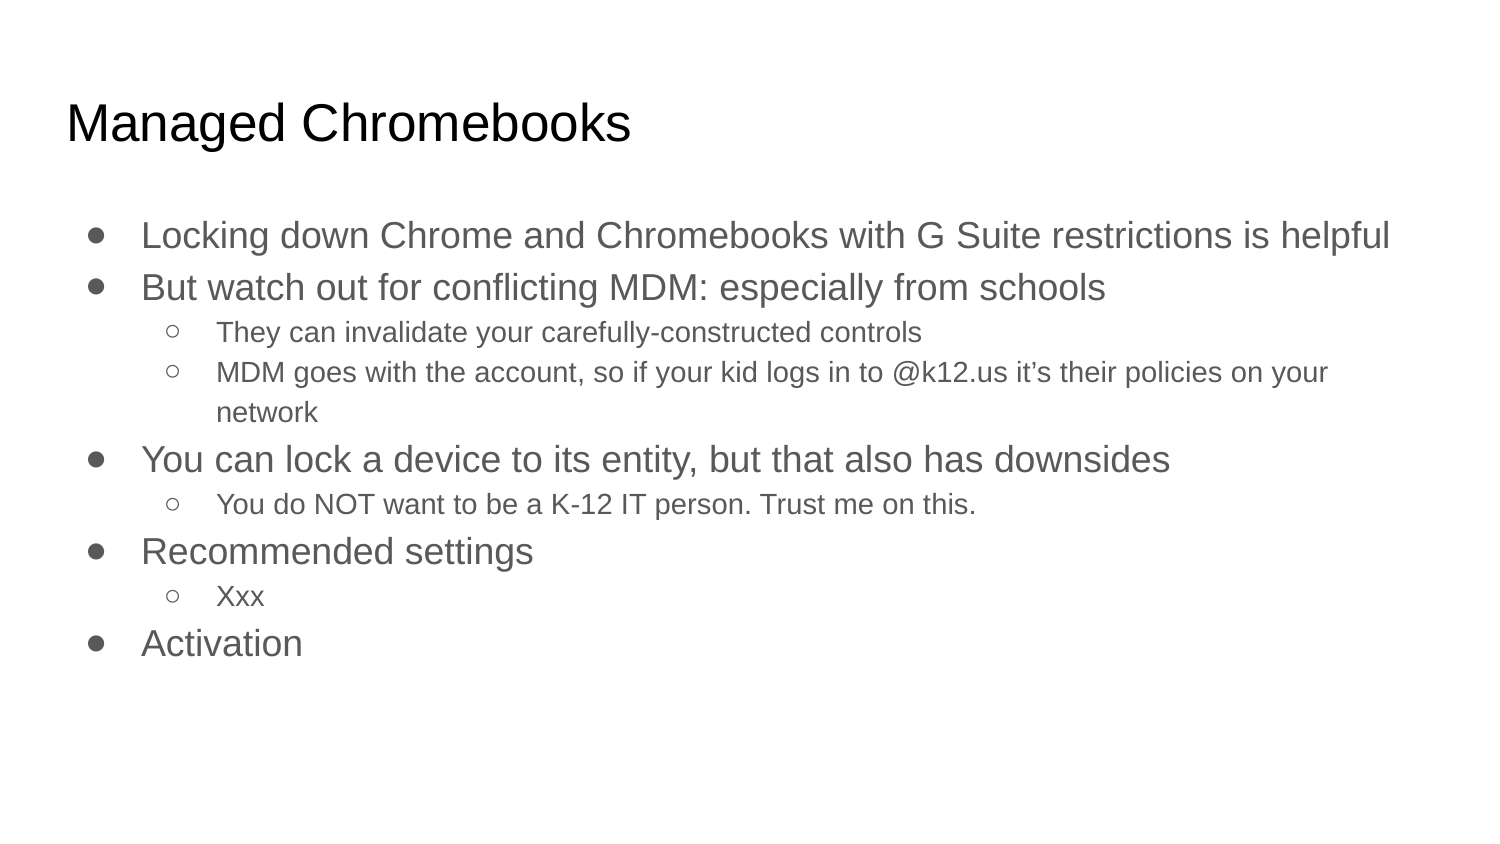

# Managed Chromebooks
Locking down Chrome and Chromebooks with G Suite restrictions is helpful
But watch out for conflicting MDM: especially from schools
They can invalidate your carefully-constructed controls
MDM goes with the account, so if your kid logs in to @k12.us it’s their policies on your network
You can lock a device to its entity, but that also has downsides
You do NOT want to be a K-12 IT person. Trust me on this.
Recommended settings
Xxx
Activation